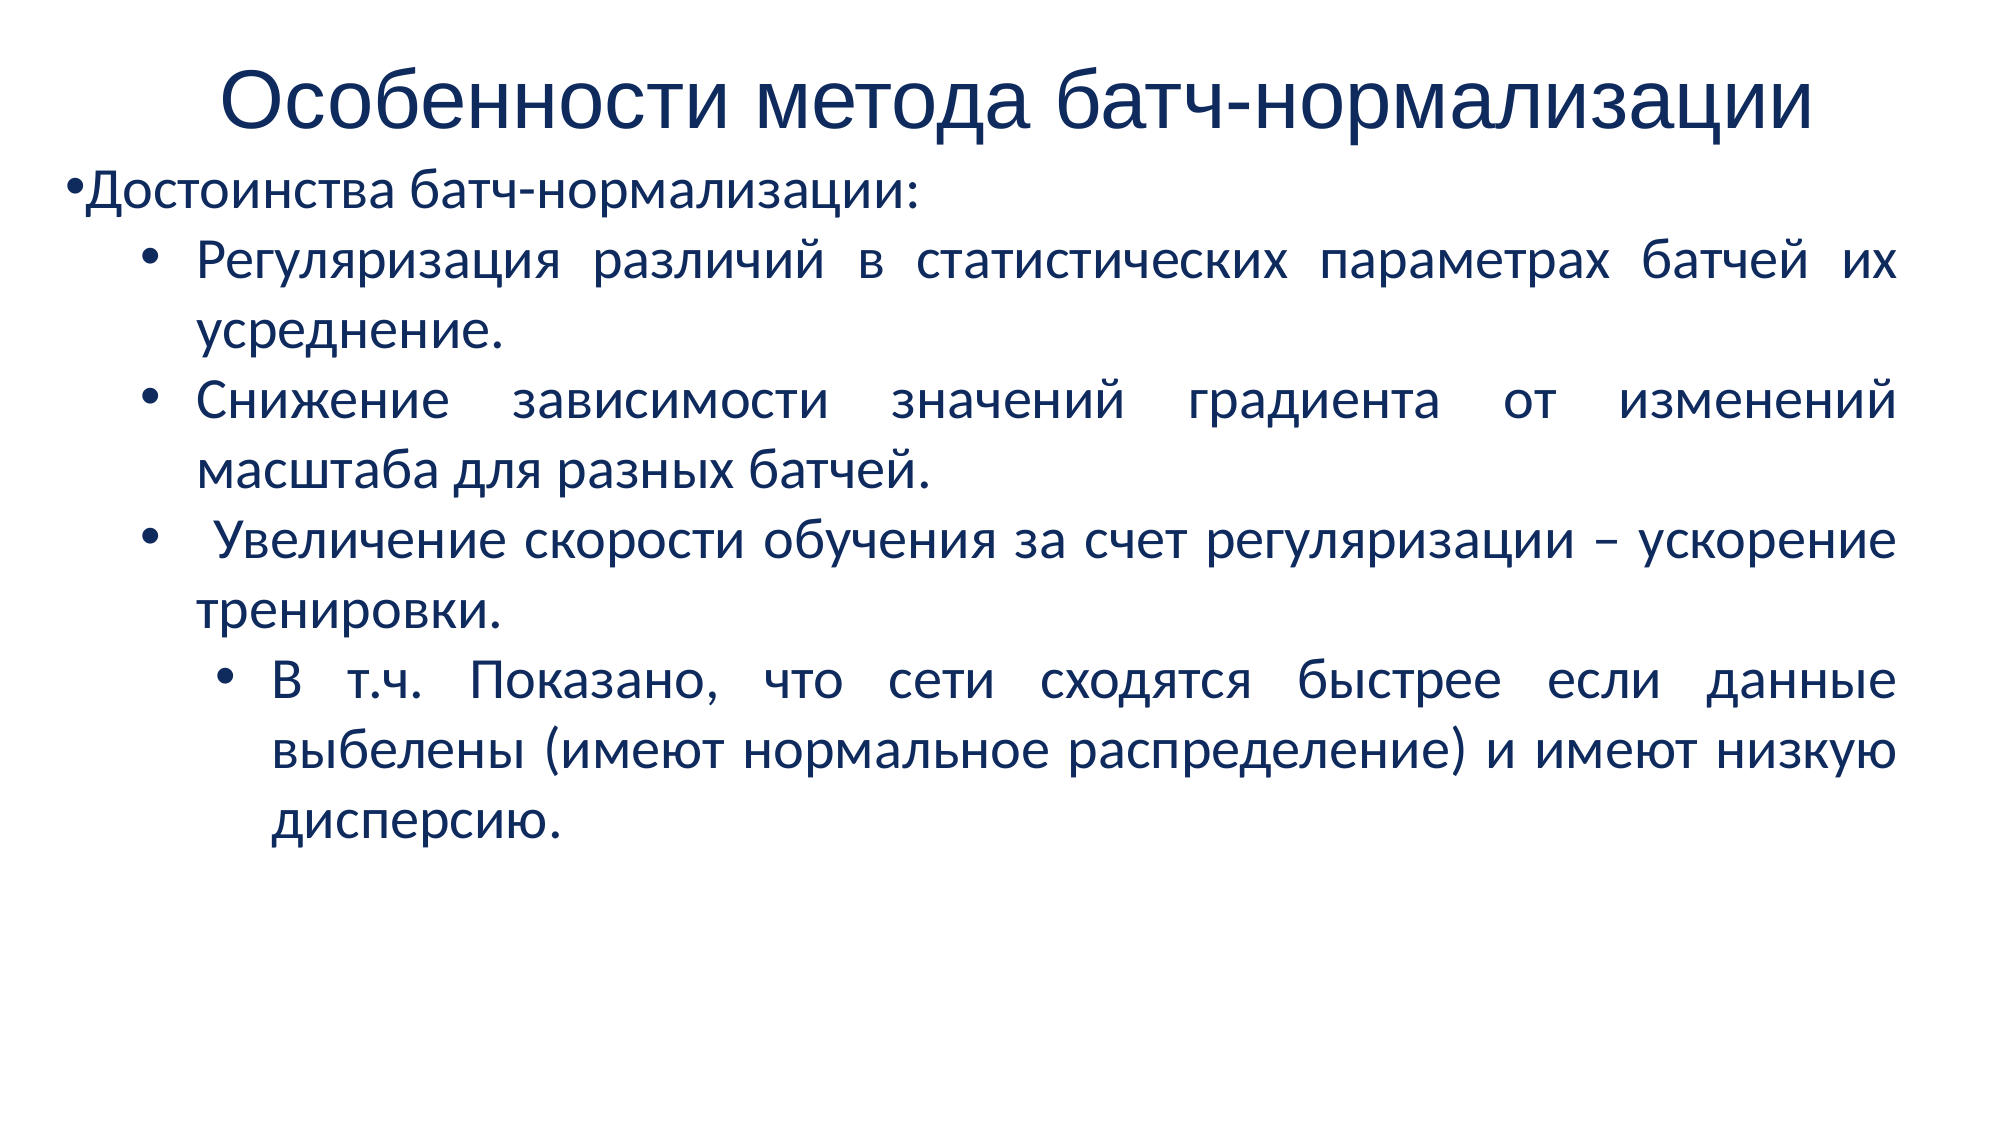

Особенности метода батч-нормализации

Достоинства батч-нормализации:
Регуляризация различий в статистических параметрах батчей их усреднение.
Снижение зависимости значений градиента от изменений масштаба для разных батчей.
 Увеличение скорости обучения за счет регуляризации – ускорение тренировки.
В т.ч. Показано, что сети сходятся быстрее если данные выбелены (имеют нормальное распределение) и имеют низкую дисперсию.